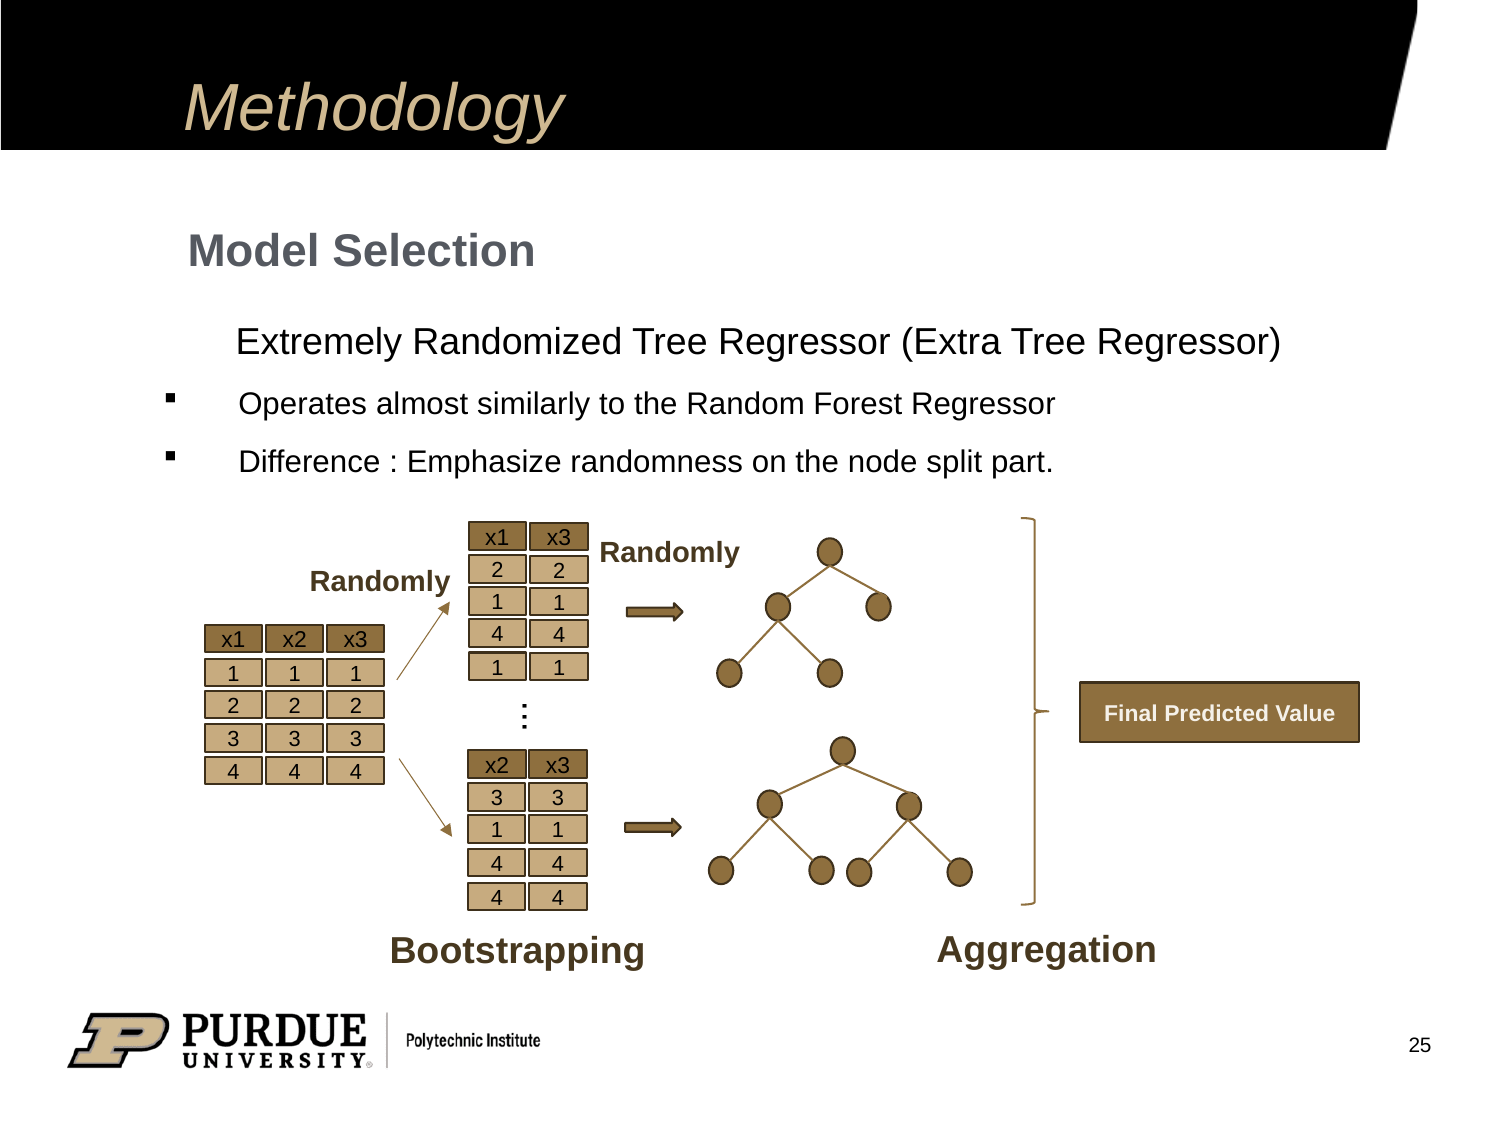

# Methodology
Model Selection
Extremely Randomized Tree Regressor (Extra Tree Regressor)

Operates almost similarly to the Random Forest Regressor
Difference : Emphasize randomness on the node split part.

Final Predicted Value

Aggregation
x1
x3
Randomly
2
2
1
1
4
4
x1
x2
x3
1
1
1
2
2
2
3
3
3
4
4
4
1
1
...
x2
x3
3
3
1
1
4
4
4
4
Bootstrapping
Randomly
25